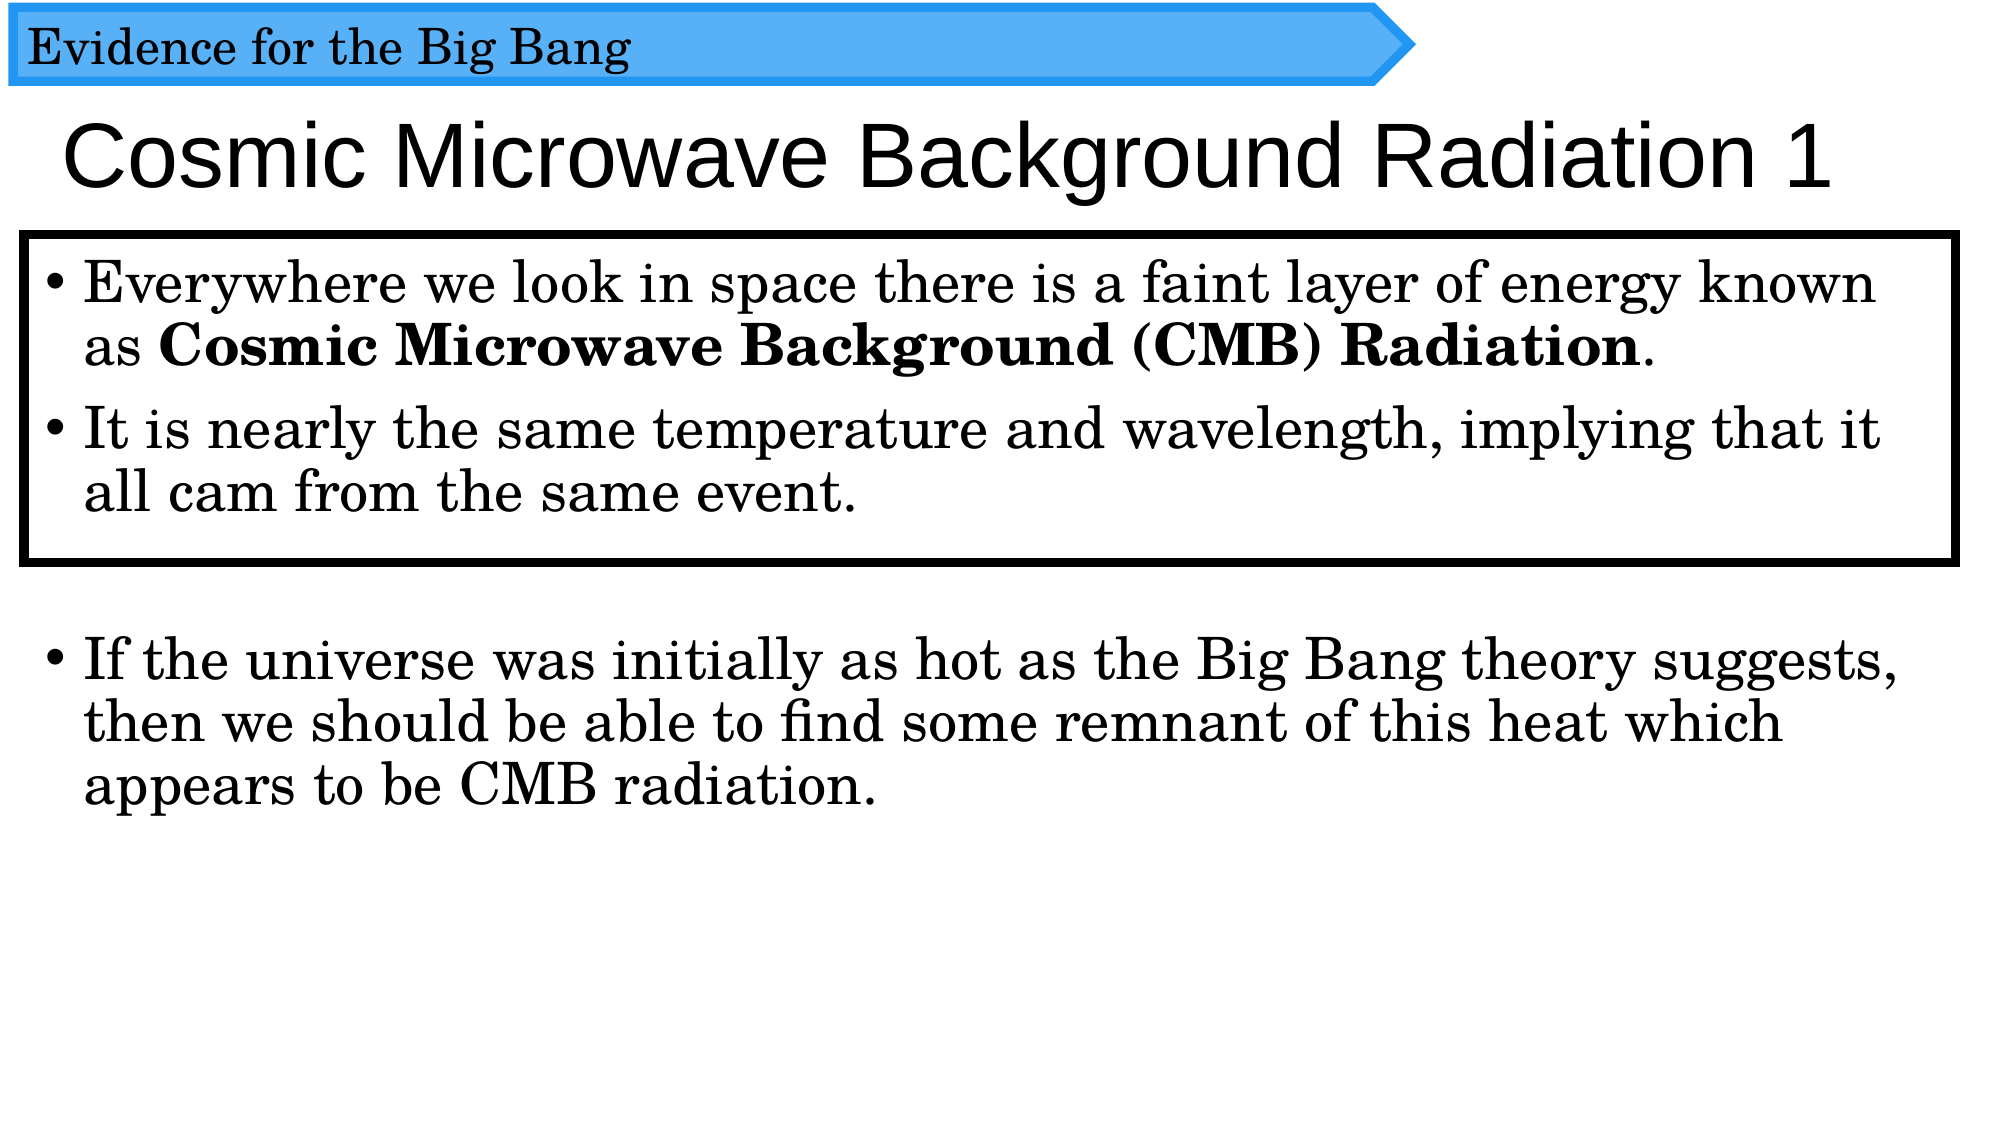

Evidence for the Big Bang

# Cosmic Microwave Background Radiation 1

Everywhere we look in space there is a faint layer of energy known as Cosmic Microwave Background (CMB) Radiation.
It is nearly the same temperature and wavelength, implying that it all cam from the same event.

If the universe was initially as hot as the Big Bang theory suggests, then we should be able to find some remnant of this heat which appears to be CMB radiation.